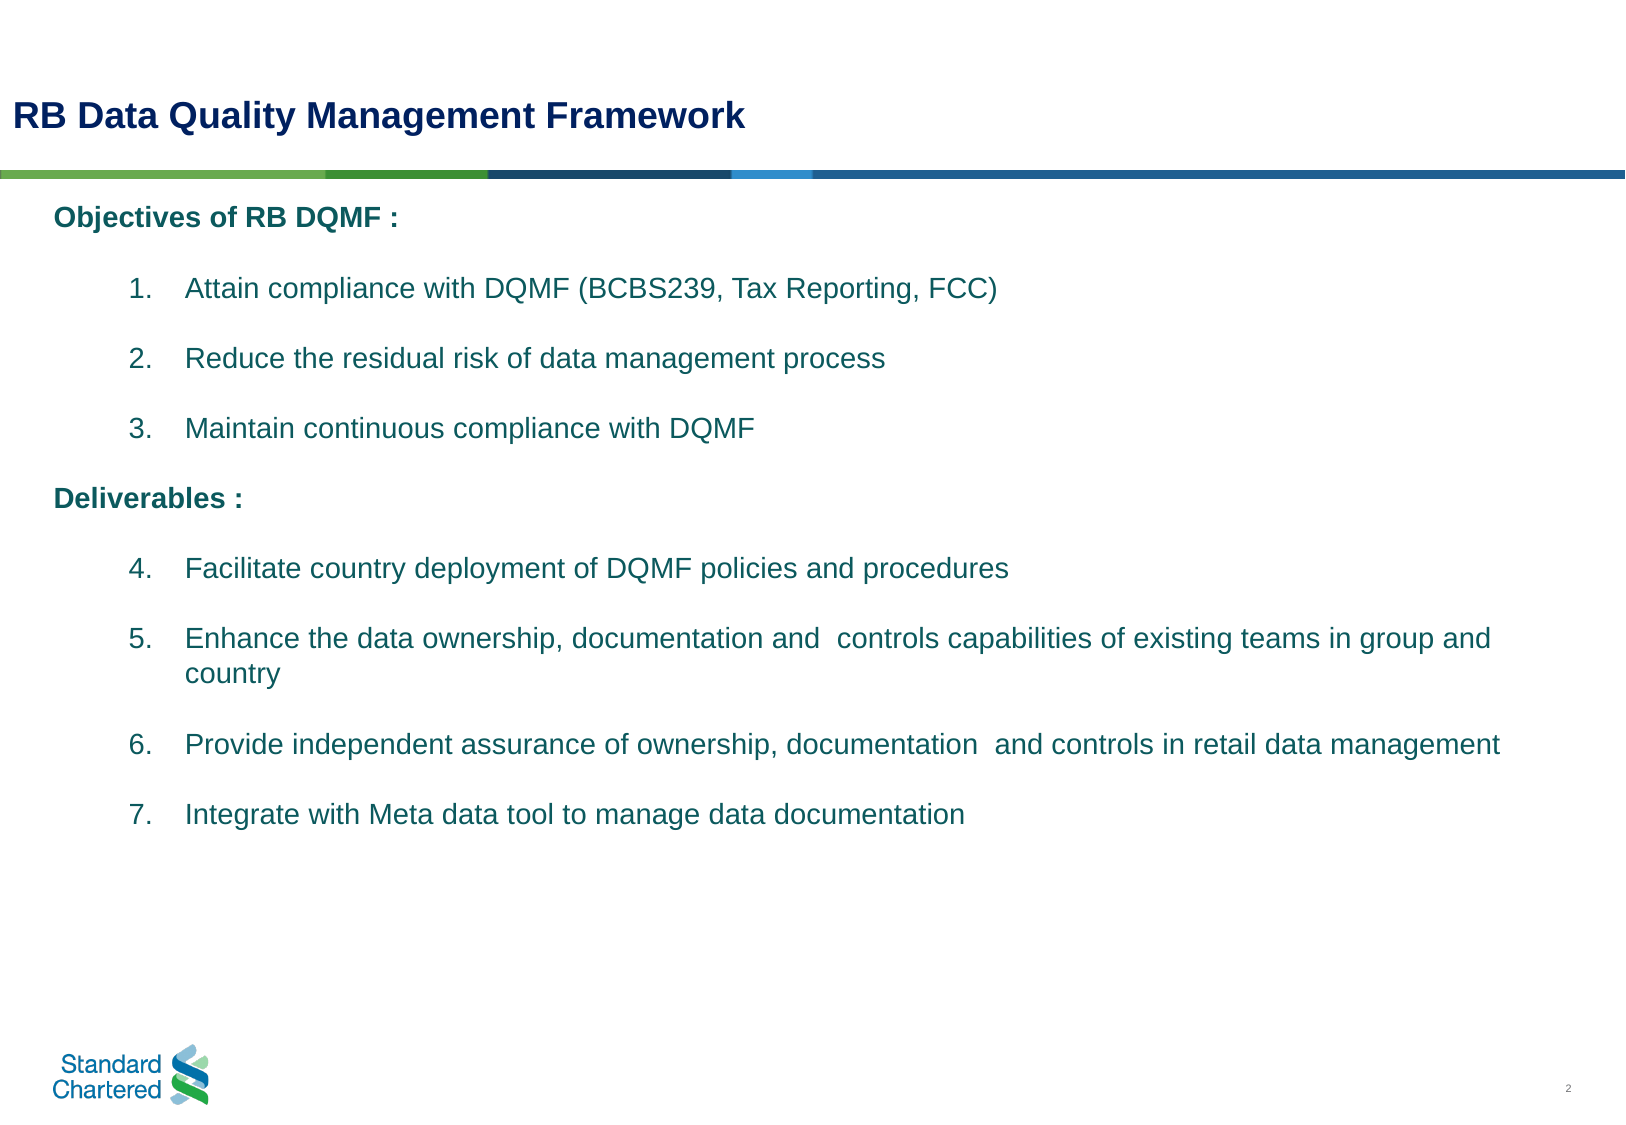

# RB Data Quality Management Framework
Objectives of RB DQMF :

Attain compliance with DQMF (BCBS239, Tax Reporting, FCC)

Reduce the residual risk of data management process

Maintain continuous compliance with DQMF

Deliverables :

Facilitate country deployment of DQMF policies and procedures

Enhance the data ownership, documentation and  controls capabilities of existing teams in group and country

Provide independent assurance of ownership, documentation  and controls in retail data management

Integrate with Meta data tool to manage data documentation